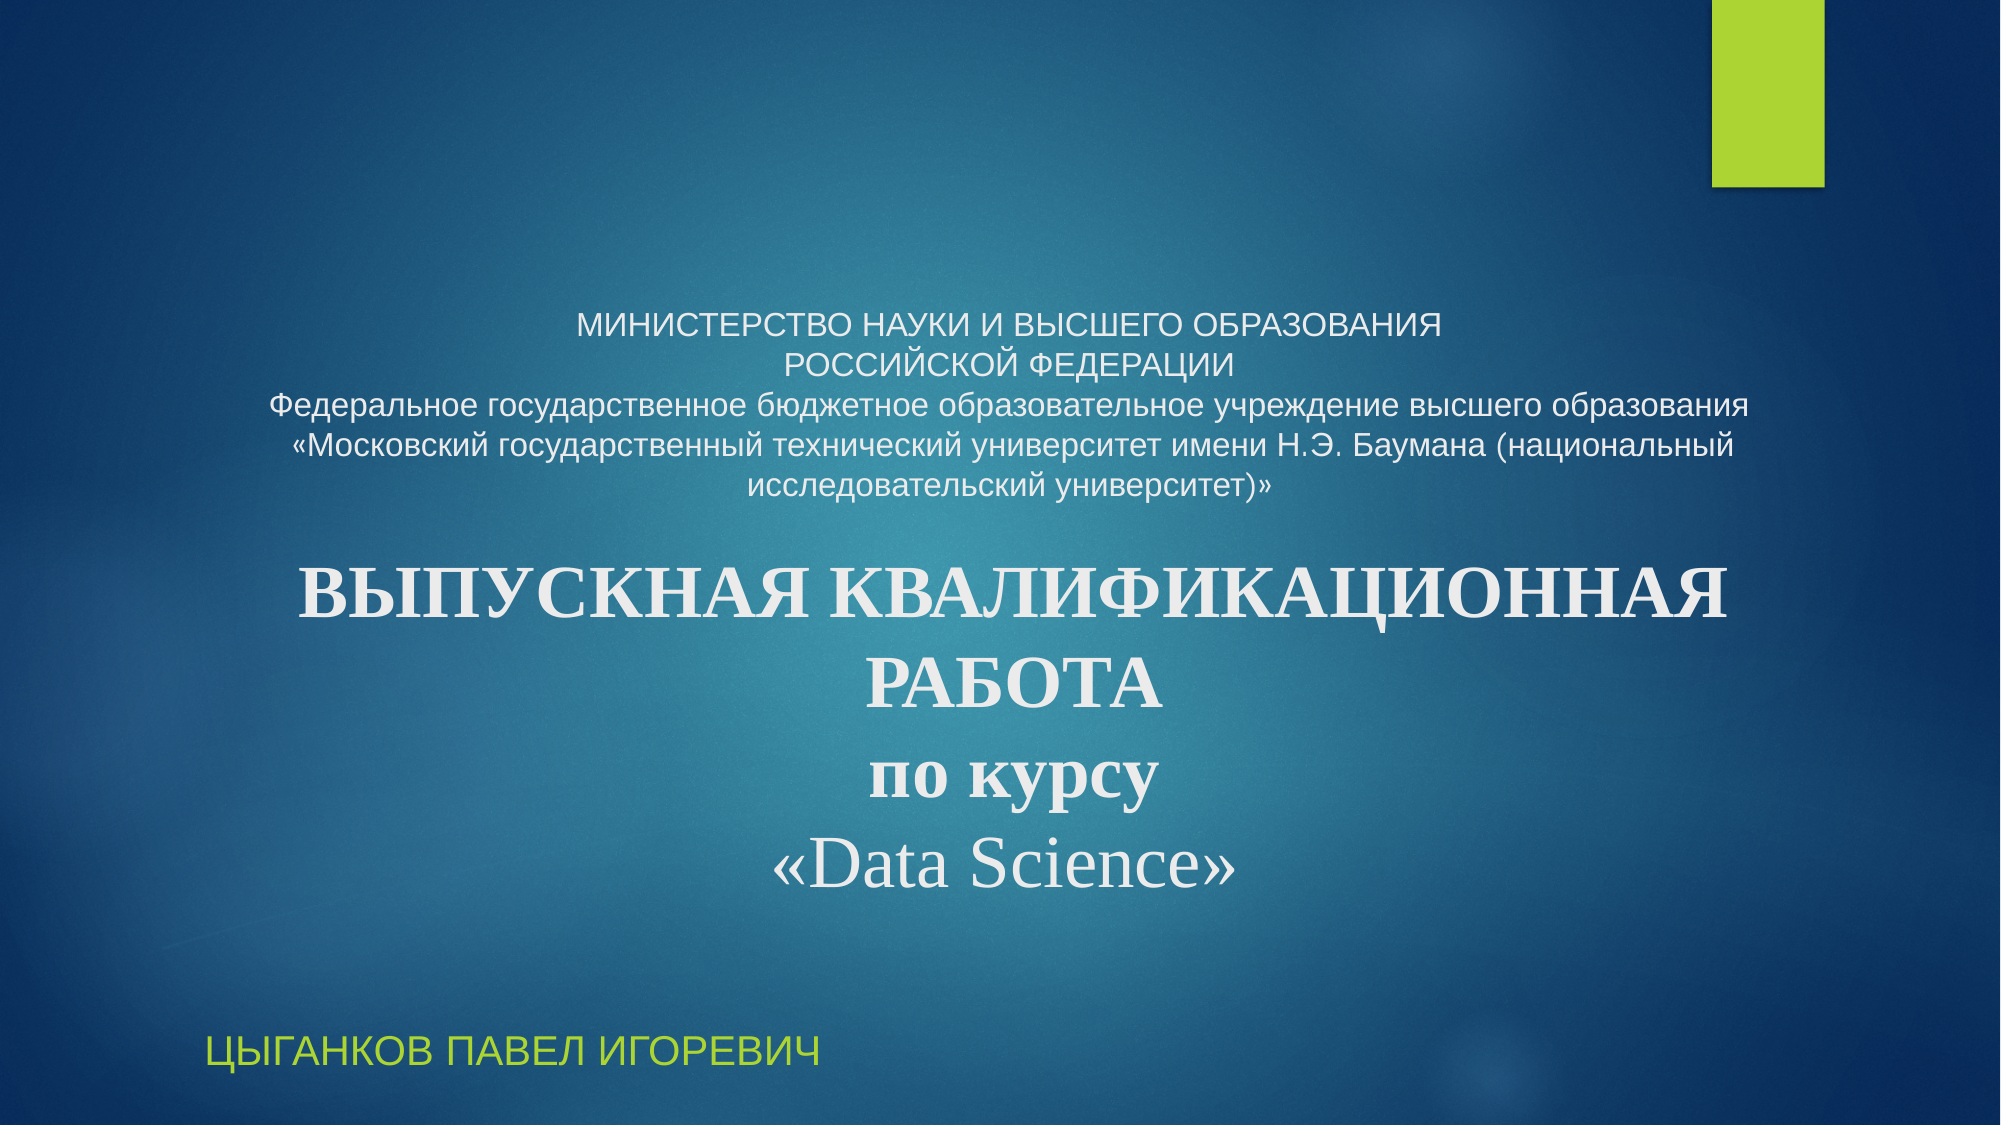

# МИНИСТЕРСТВО НАУКИ И ВЫСШЕГО ОБРАЗОВАНИЯ РОССИЙСКОЙ ФЕДЕРАЦИИ Федеральное государственное бюджетное образовательное учреждение высшего образования «Московский государственный технический университет имени Н.Э. Баумана (национальный исследовательский университет)» ВЫПУСКНАЯ КВАЛИФИКАЦИОННАЯ РАБОТА по курсу «Data Science»
Цыганков Павел Игоревич